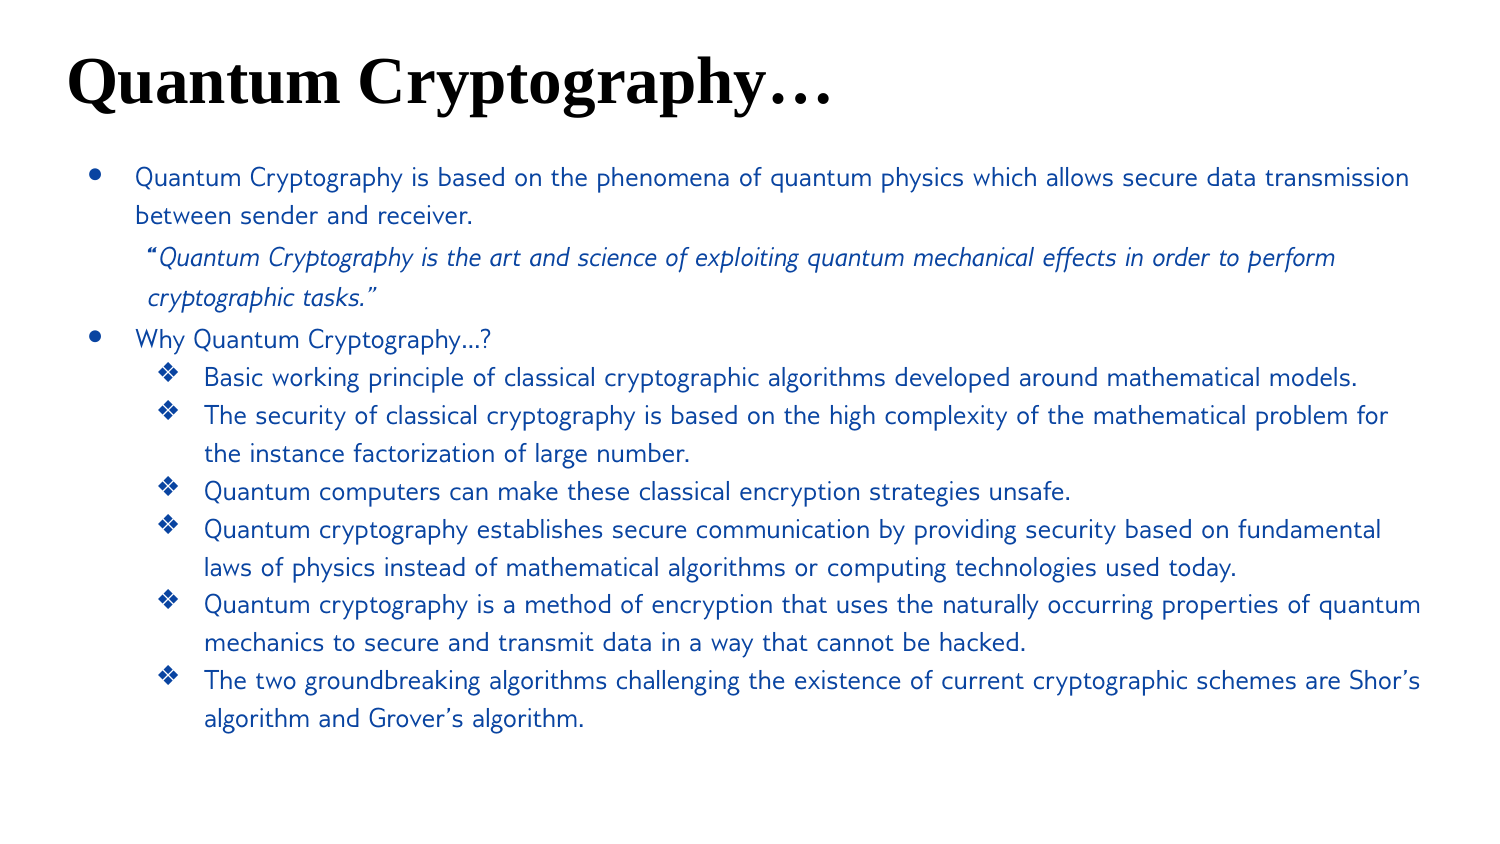

# Quantum Cryptography…
Quantum Cryptography is based on the phenomena of quantum physics which allows secure data transmission between sender and receiver.
“Quantum Cryptography is the art and science of exploiting quantum mechanical effects in order to perform cryptographic tasks.”
Why Quantum Cryptography…?
Basic working principle of classical cryptographic algorithms developed around mathematical models.
The security of classical cryptography is based on the high complexity of the mathematical problem for the instance factorization of large number.
Quantum computers can make these classical encryption strategies unsafe.
Quantum cryptography establishes secure communication by providing security based on fundamental laws of physics instead of mathematical algorithms or computing technologies used today.
Quantum cryptography is a method of encryption that uses the naturally occurring properties of quantum mechanics to secure and transmit data in a way that cannot be hacked.
The two groundbreaking algorithms challenging the existence of current cryptographic schemes are Shor’s algorithm and Grover’s algorithm.